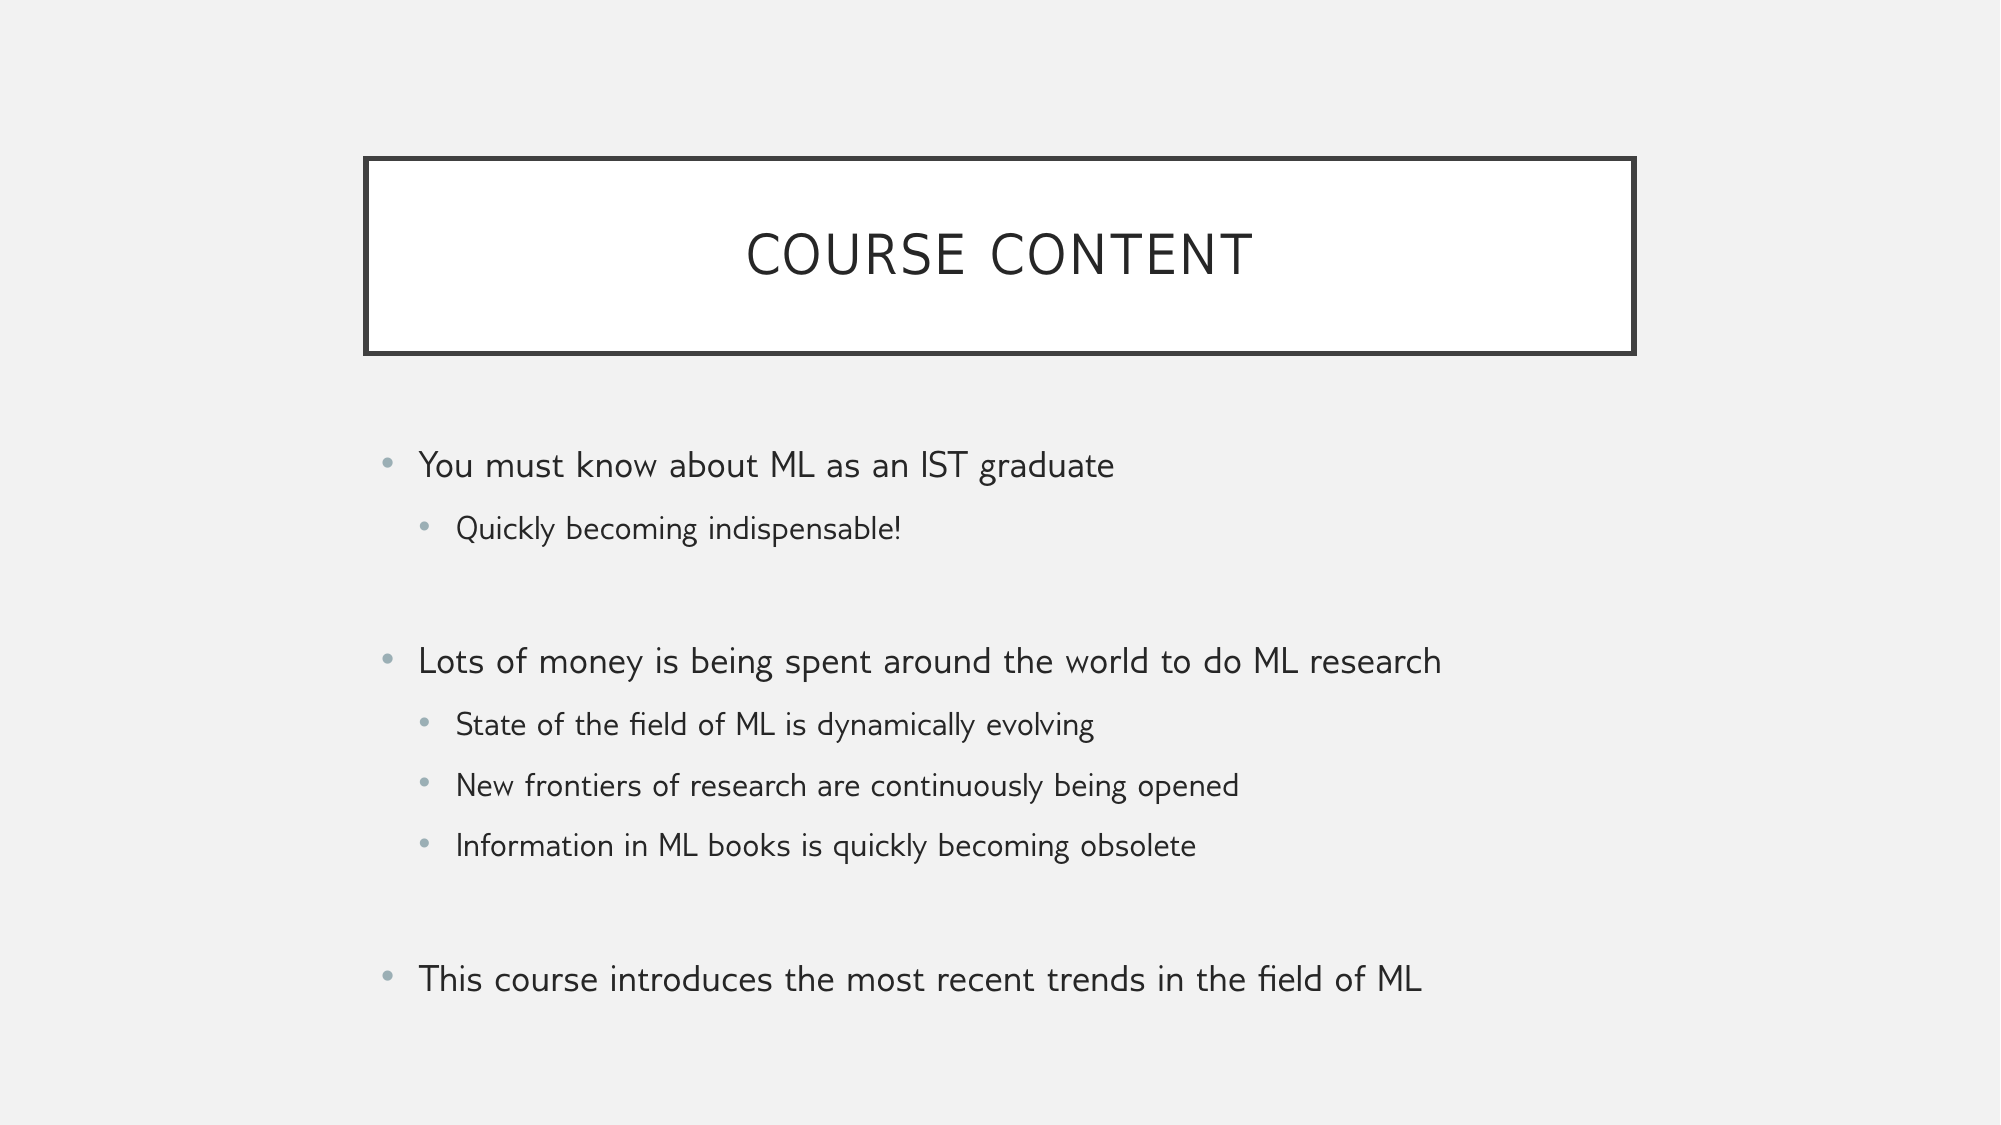

# COURSE CONTENT
You must know about ML as an IST graduate
Quickly becoming indispensable!

Lots of money is being spent around the world to do ML research
State of the field of ML is dynamically evolving
New frontiers of research are continuously being opened
Information in ML books is quickly becoming obsolete

This course introduces the most recent trends in the field of ML